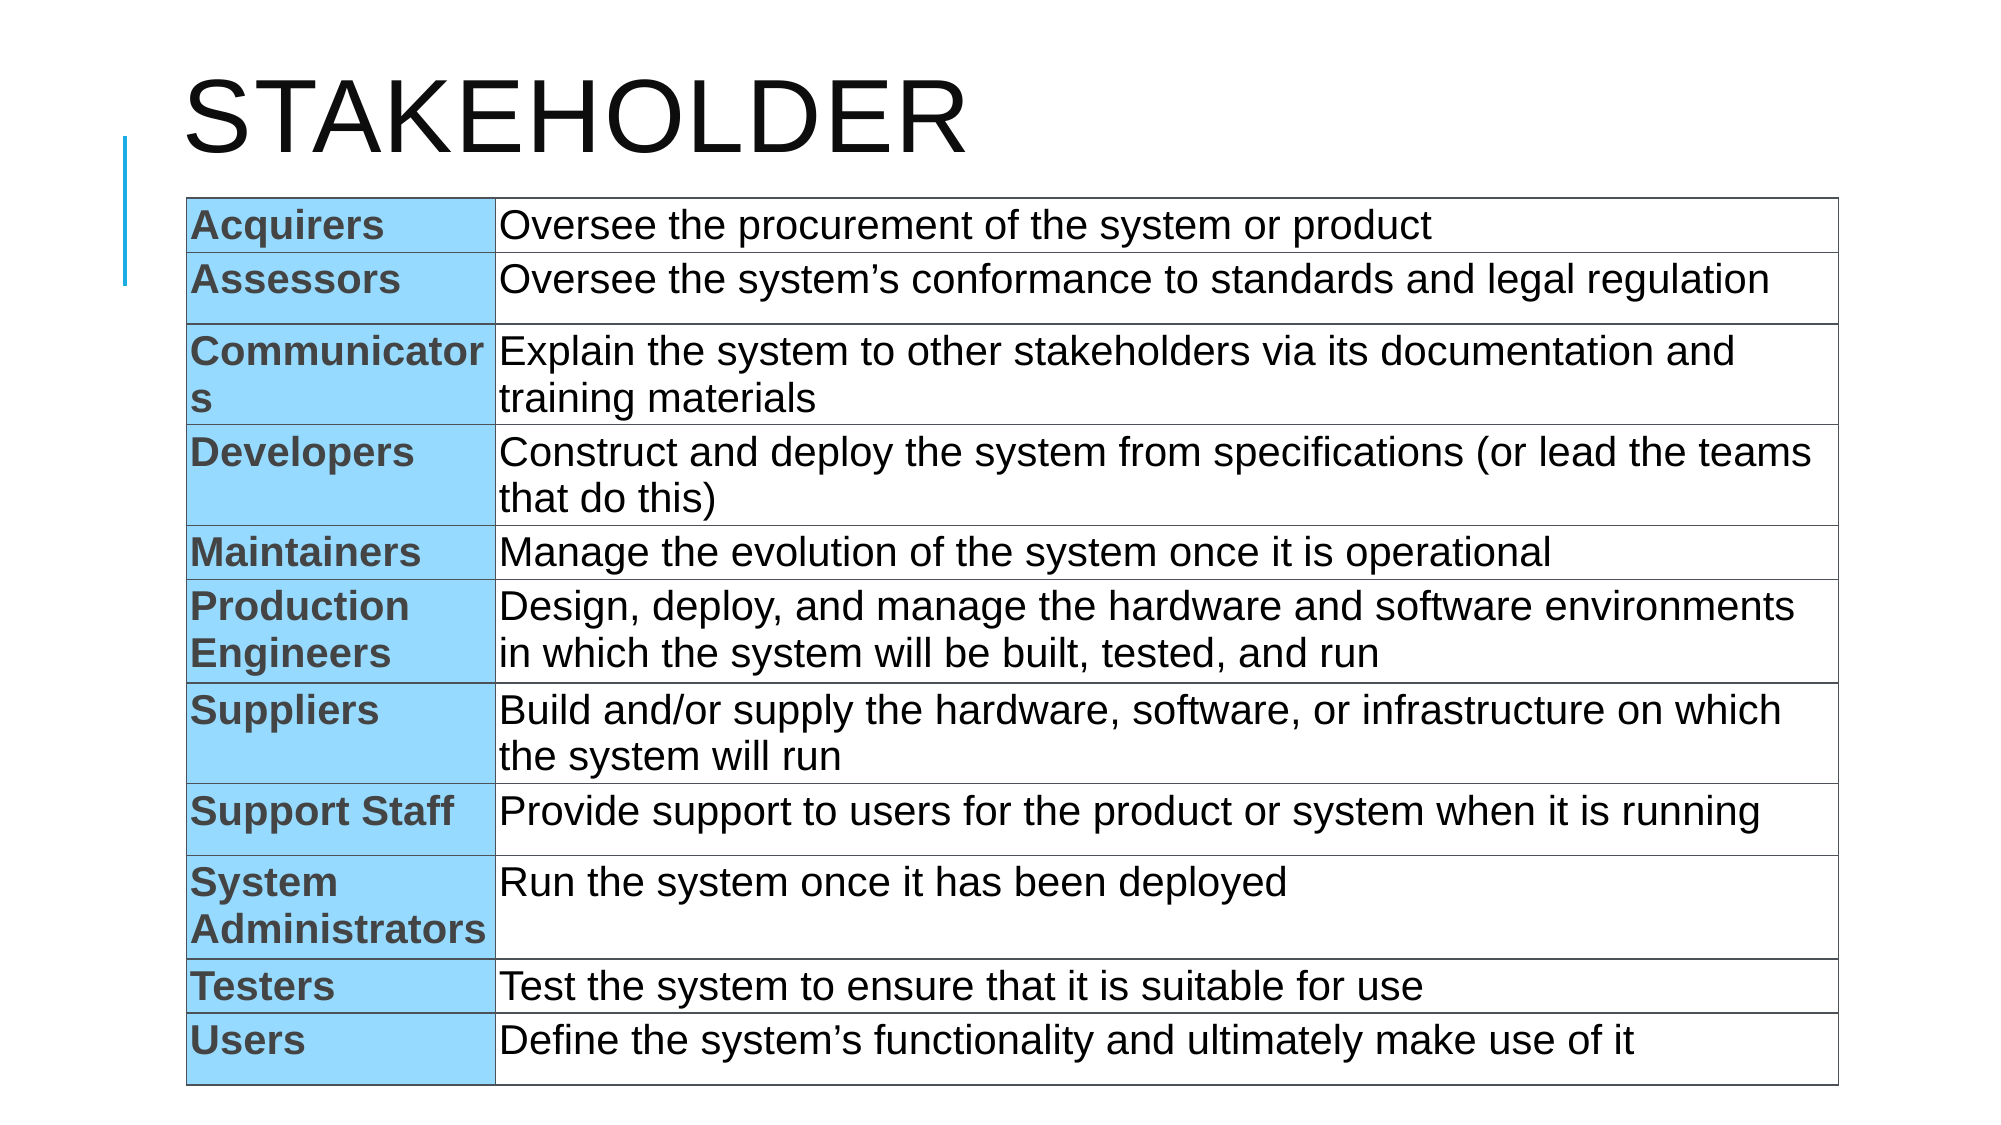

# Stakeholder
| Acquirers | Oversee the procurement of the system or product |
| --- | --- |
| Assessors | Oversee the system’s conformance to standards and legal regulation |
| Communicators | Explain the system to other stakeholders via its documentation and training materials |
| Developers | Construct and deploy the system from specifications (or lead the teams that do this) |
| Maintainers | Manage the evolution of the system once it is operational |
| Production Engineers | Design, deploy, and manage the hardware and software environments in which the system will be built, tested, and run |
| Suppliers | Build and/or supply the hardware, software, or infrastructure on which the system will run |
| Support Staff | Provide support to users for the product or system when it is running |
| System Administrators | Run the system once it has been deployed |
| Testers | Test the system to ensure that it is suitable for use |
| Users | Define the system’s functionality and ultimately make use of it |